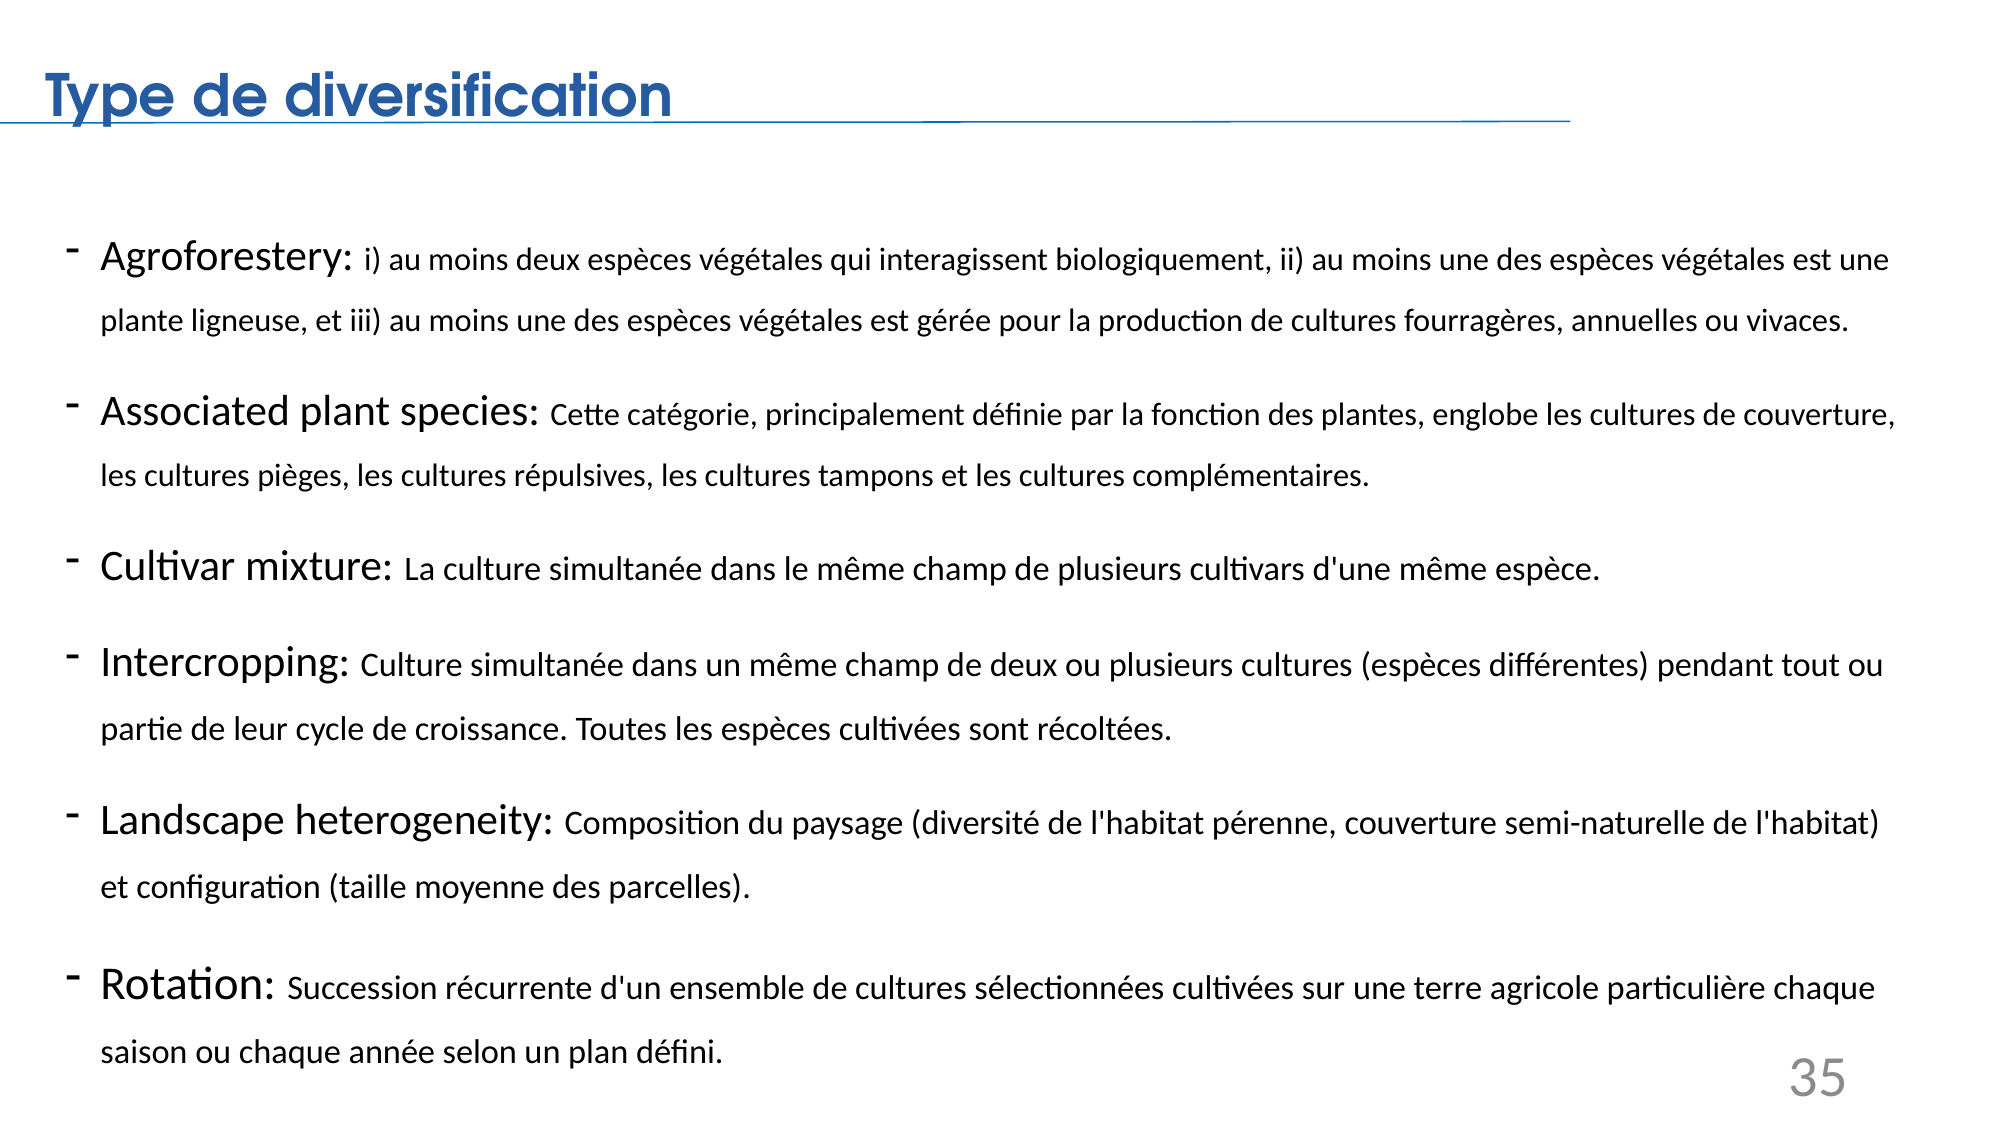

Type de diversification
Agroforestery: i) au moins deux espèces végétales qui interagissent biologiquement, ii) au moins une des espèces végétales est une plante ligneuse, et iii) au moins une des espèces végétales est gérée pour la production de cultures fourragères, annuelles ou vivaces.
Associated plant species: Cette catégorie, principalement définie par la fonction des plantes, englobe les cultures de couverture, les cultures pièges, les cultures répulsives, les cultures tampons et les cultures complémentaires.
Cultivar mixture: La culture simultanée dans le même champ de plusieurs cultivars d'une même espèce.
Intercropping: Culture simultanée dans un même champ de deux ou plusieurs cultures (espèces différentes) pendant tout ou partie de leur cycle de croissance. Toutes les espèces cultivées sont récoltées.
Landscape heterogeneity: Composition du paysage (diversité de l'habitat pérenne, couverture semi-naturelle de l'habitat) et configuration (taille moyenne des parcelles).
Rotation: Succession récurrente d'un ensemble de cultures sélectionnées cultivées sur une terre agricole particulière chaque saison ou chaque année selon un plan défini.

35